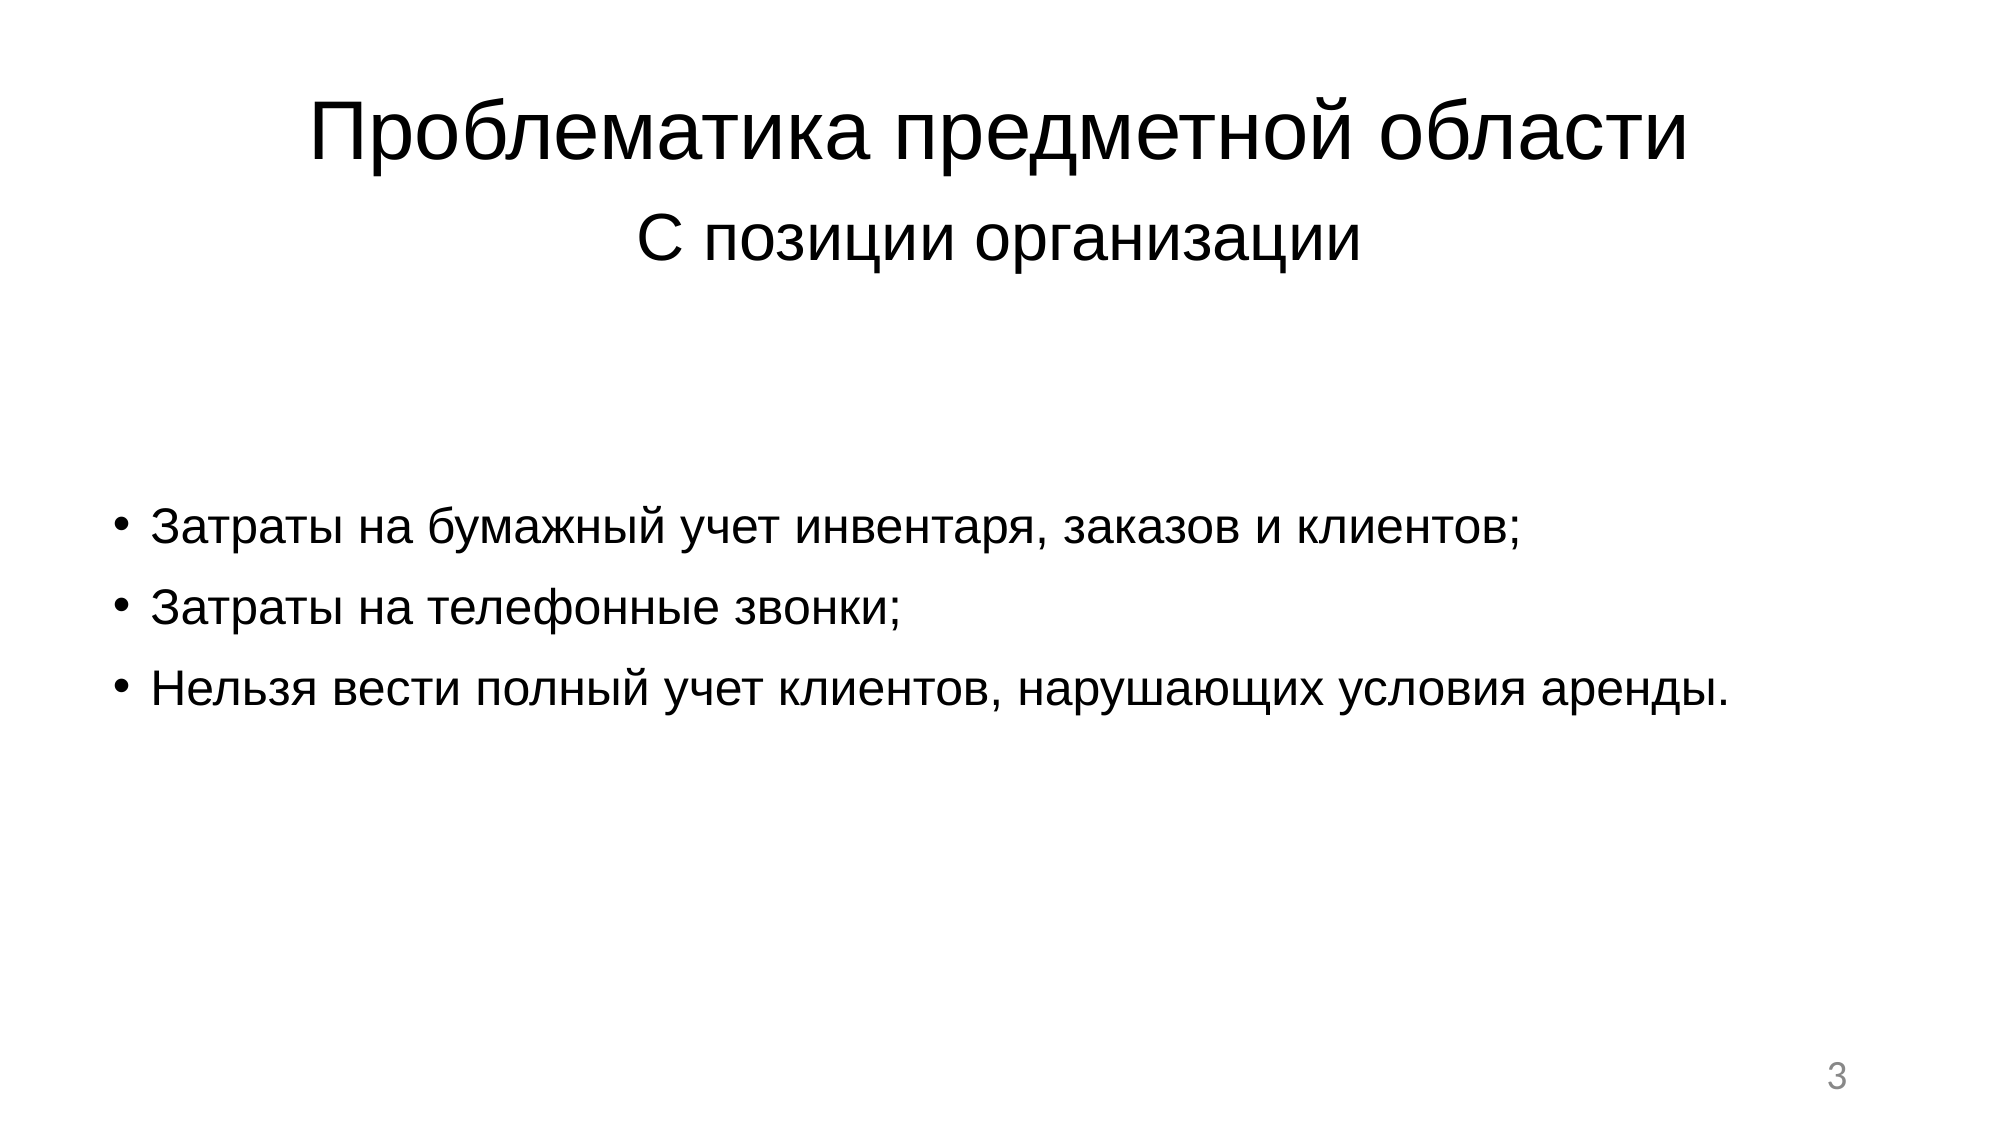

# Проблематика предметной области
С позиции организации
Затраты на бумажный учет инвентаря, заказов и клиентов;
Затраты на телефонные звонки;
Нельзя вести полный учет клиентов, нарушающих условия аренды.

3